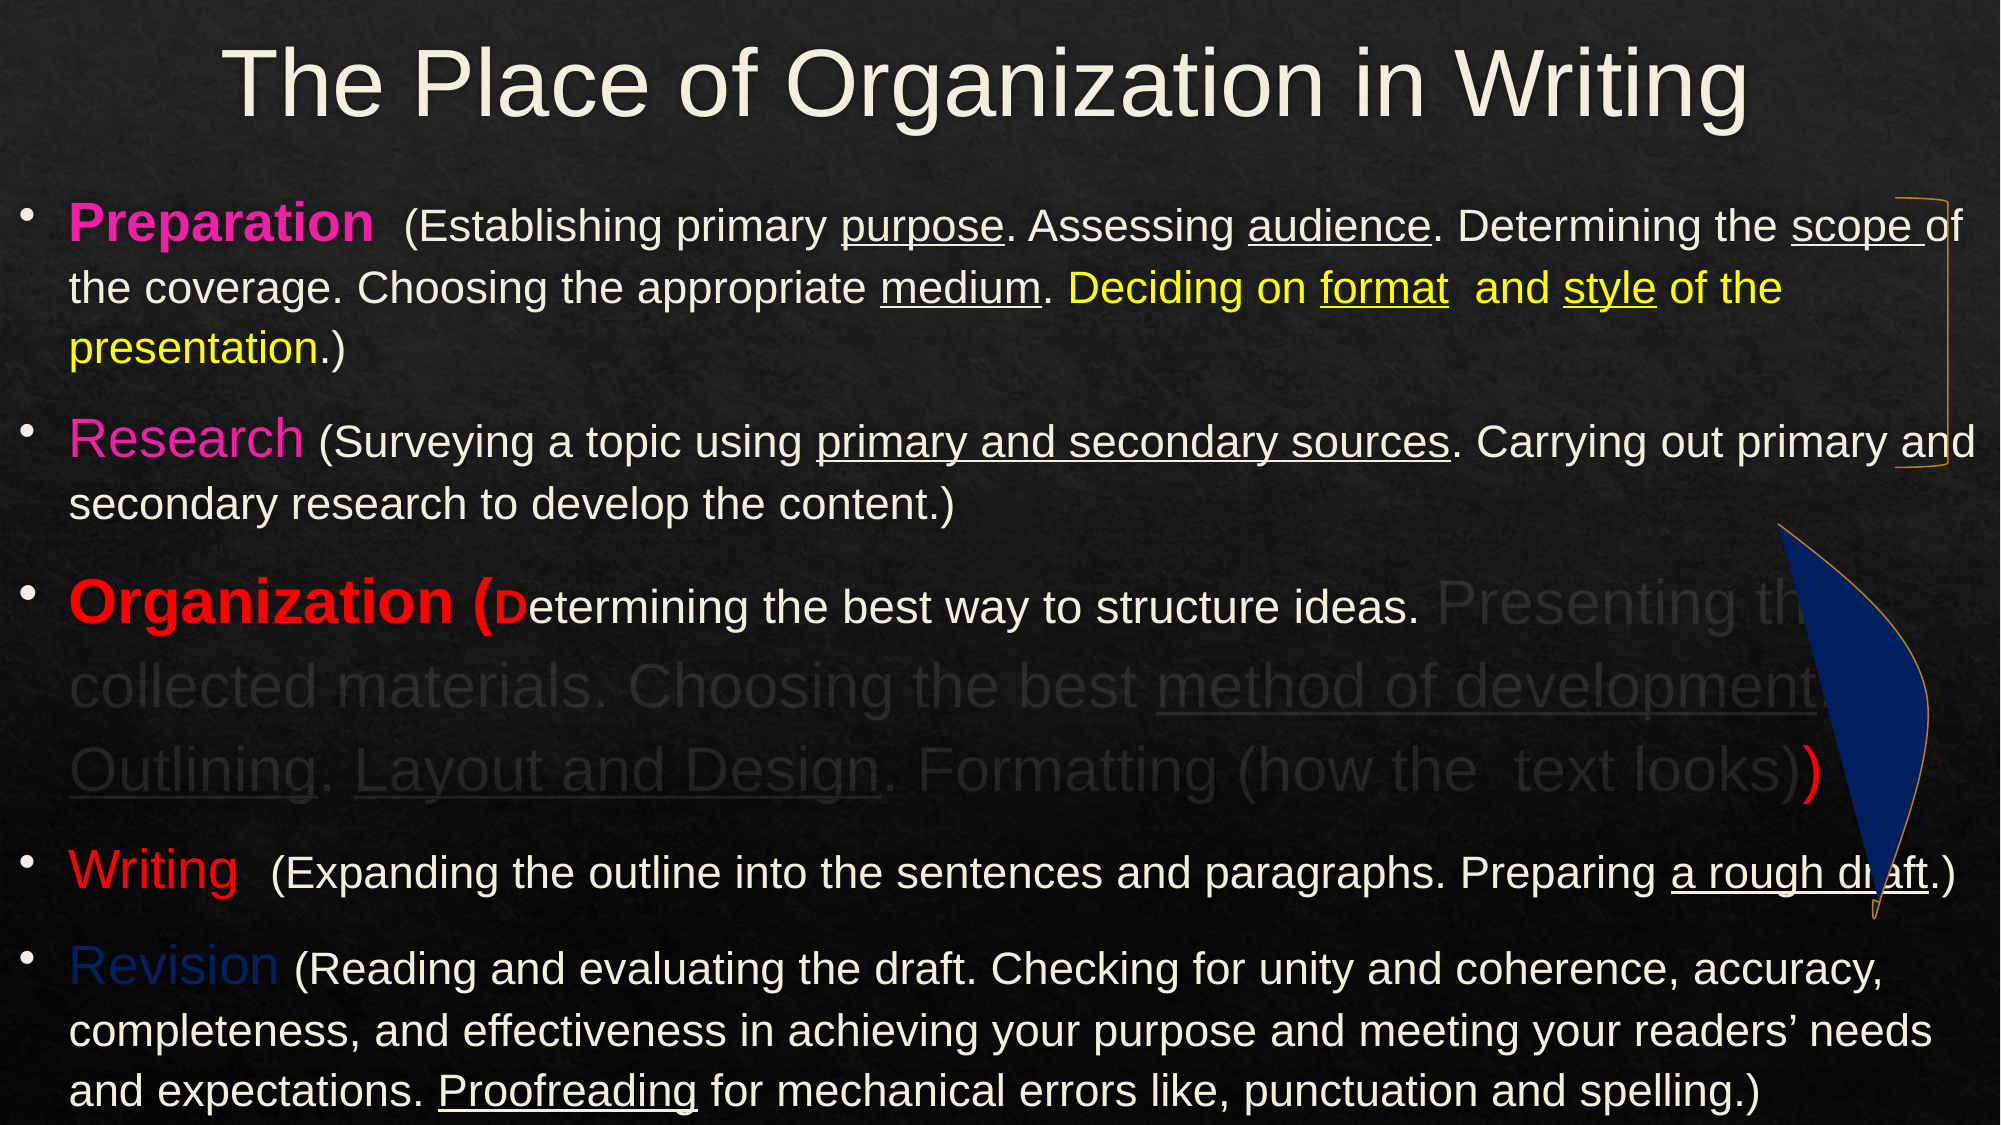

# The Place of Organization in Writing
Preparation  (Establishing primary purpose. Assessing audience. Determining the scope of the coverage. Choosing the appropriate medium. Deciding on format  and style of the presentation.)
Research (Surveying a topic using primary and secondary sources. Carrying out primary and secondary research to develop the content.)
Organization (Determining the best way to structure ideas. Presenting the collected materials. Choosing the best method of development. Outlining. Layout and Design. Formatting (how the  text looks))
Writing  (Expanding the outline into the sentences and paragraphs. Preparing a rough draft.)
Revision (Reading and evaluating the draft. Checking for unity and coherence, accuracy, completeness, and effectiveness in achieving your purpose and meeting your readers’ needs and expectations. Proofreading for mechanical errors like, punctuation and spelling.)